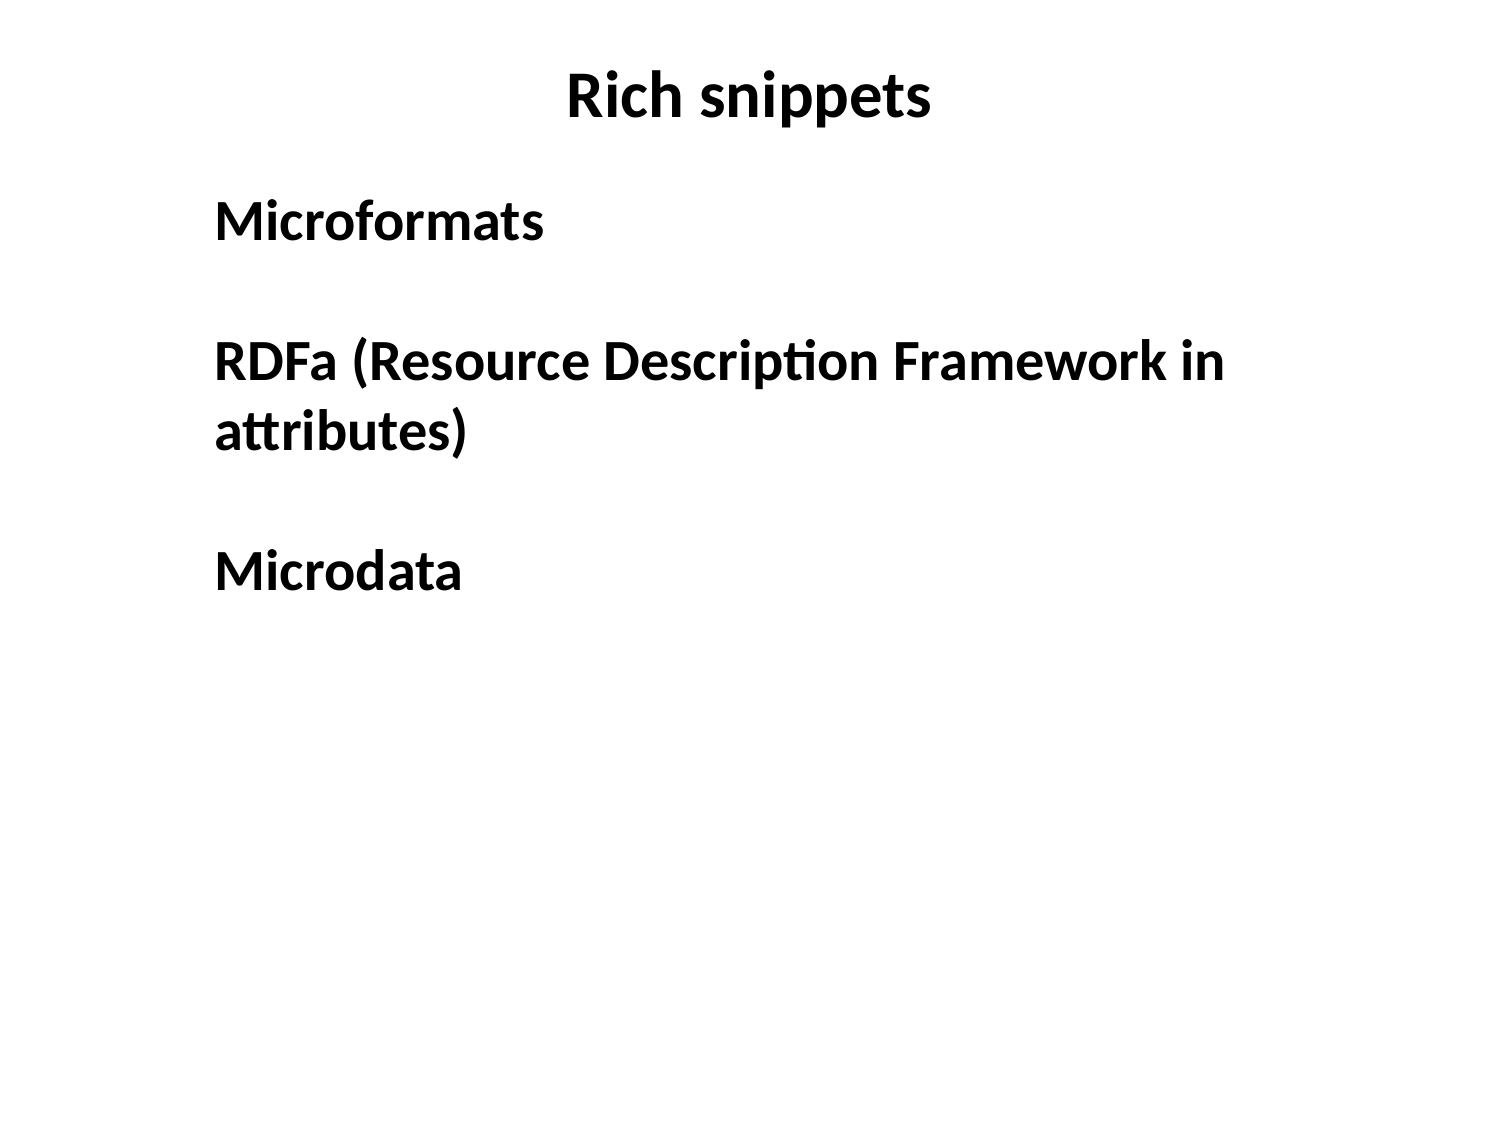

# Rich snippets
Microformats

RDFa (Resource Description Framework in attributes)

Microdata